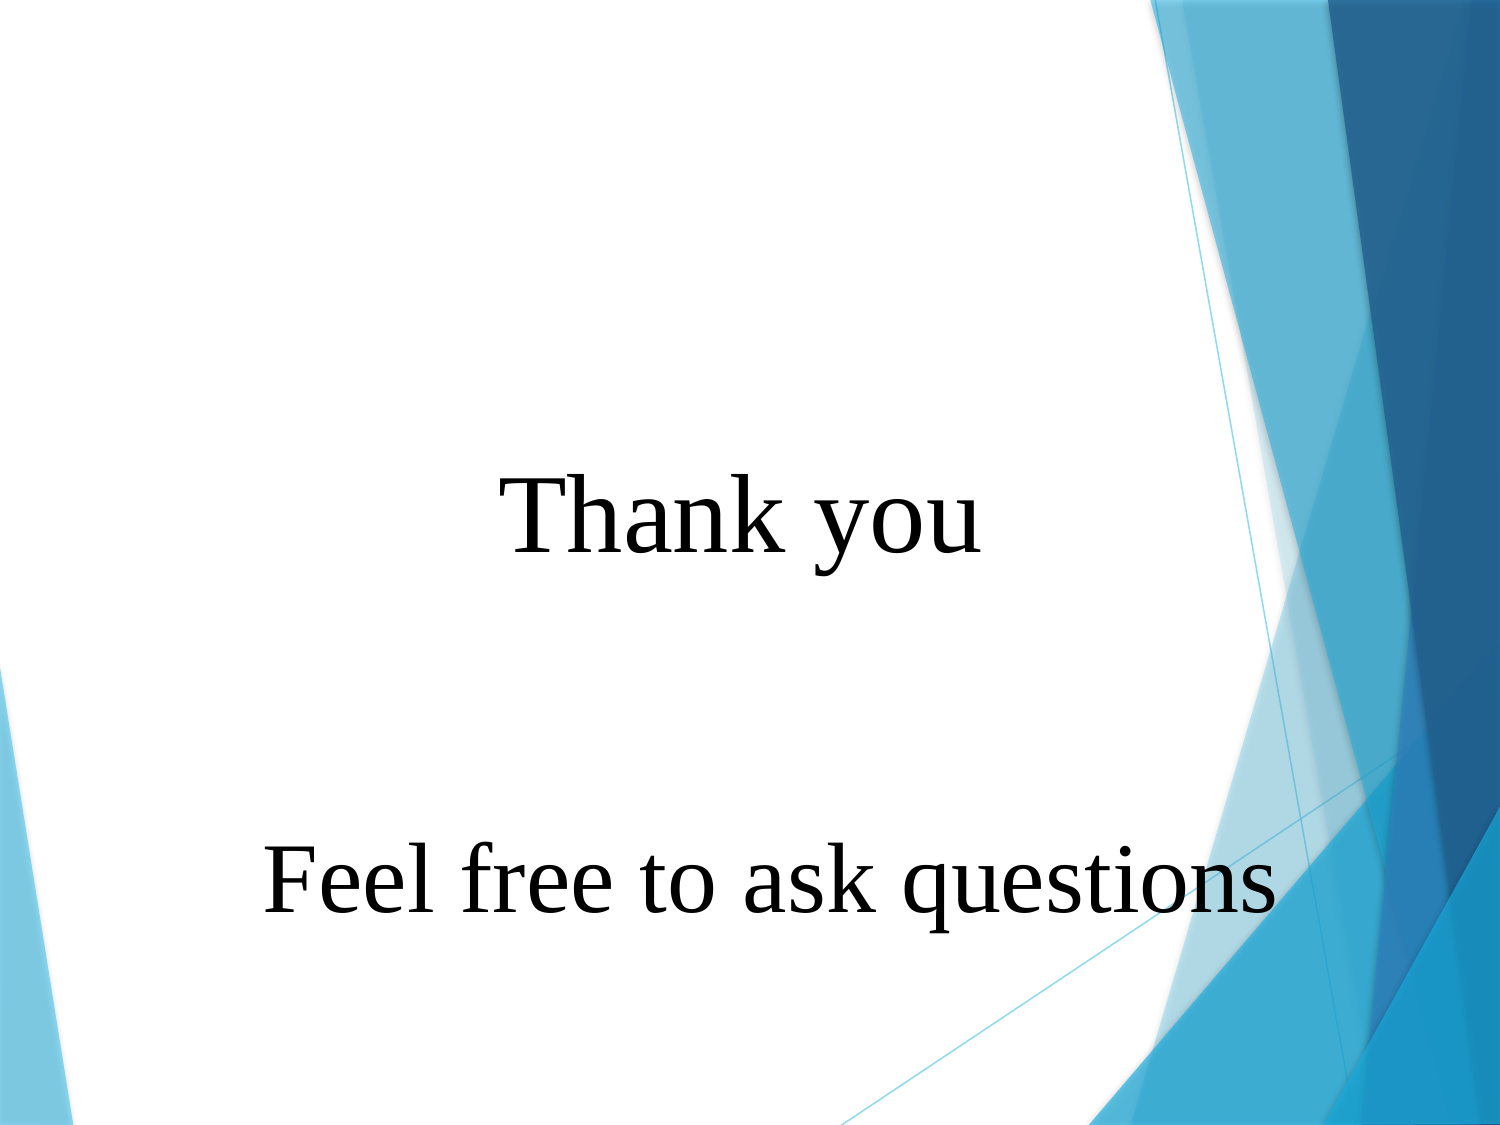

Thank you
Feel free to ask questions